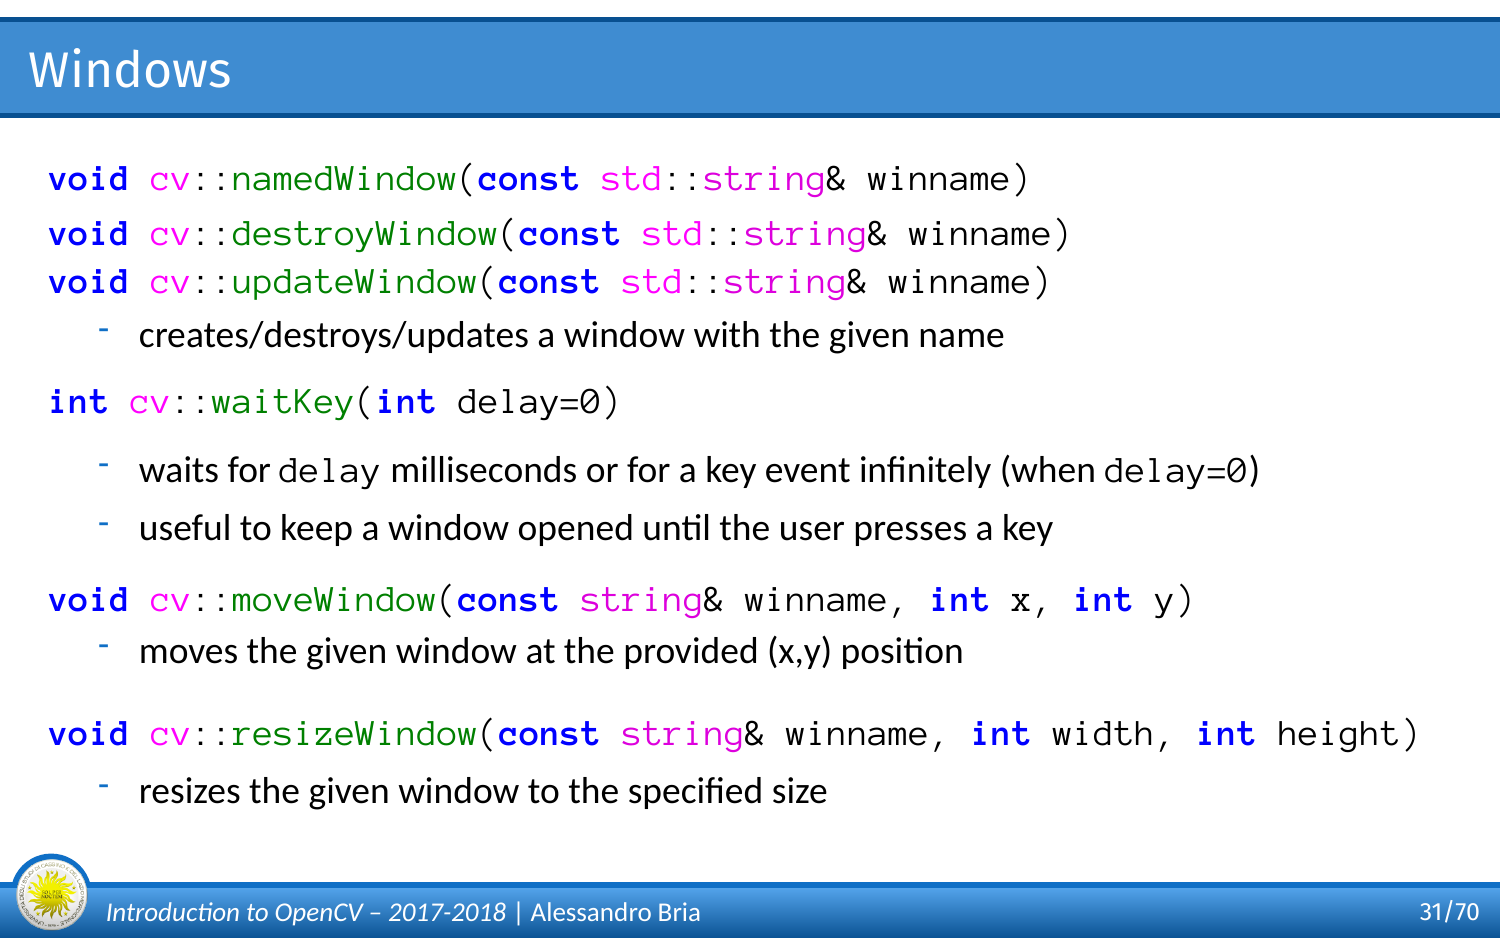

# Windows
void cv::namedWindow(const std::string& winname)
void cv::destroyWindow(const std::string& winname)
void cv::updateWindow(const std::string& winname)
creates/destroys/updates a window with the given name

waits for delay milliseconds or for a key event infinitely (when delay=0)
useful to keep a window opened until the user presses a key

moves the given window at the provided (x,y) position

resizes the given window to the specified size

int cv::waitKey(int delay=0)
void cv::moveWindow(const string& winname, int x, int y)
void cv::resizeWindow(const string& winname, int width, int height)